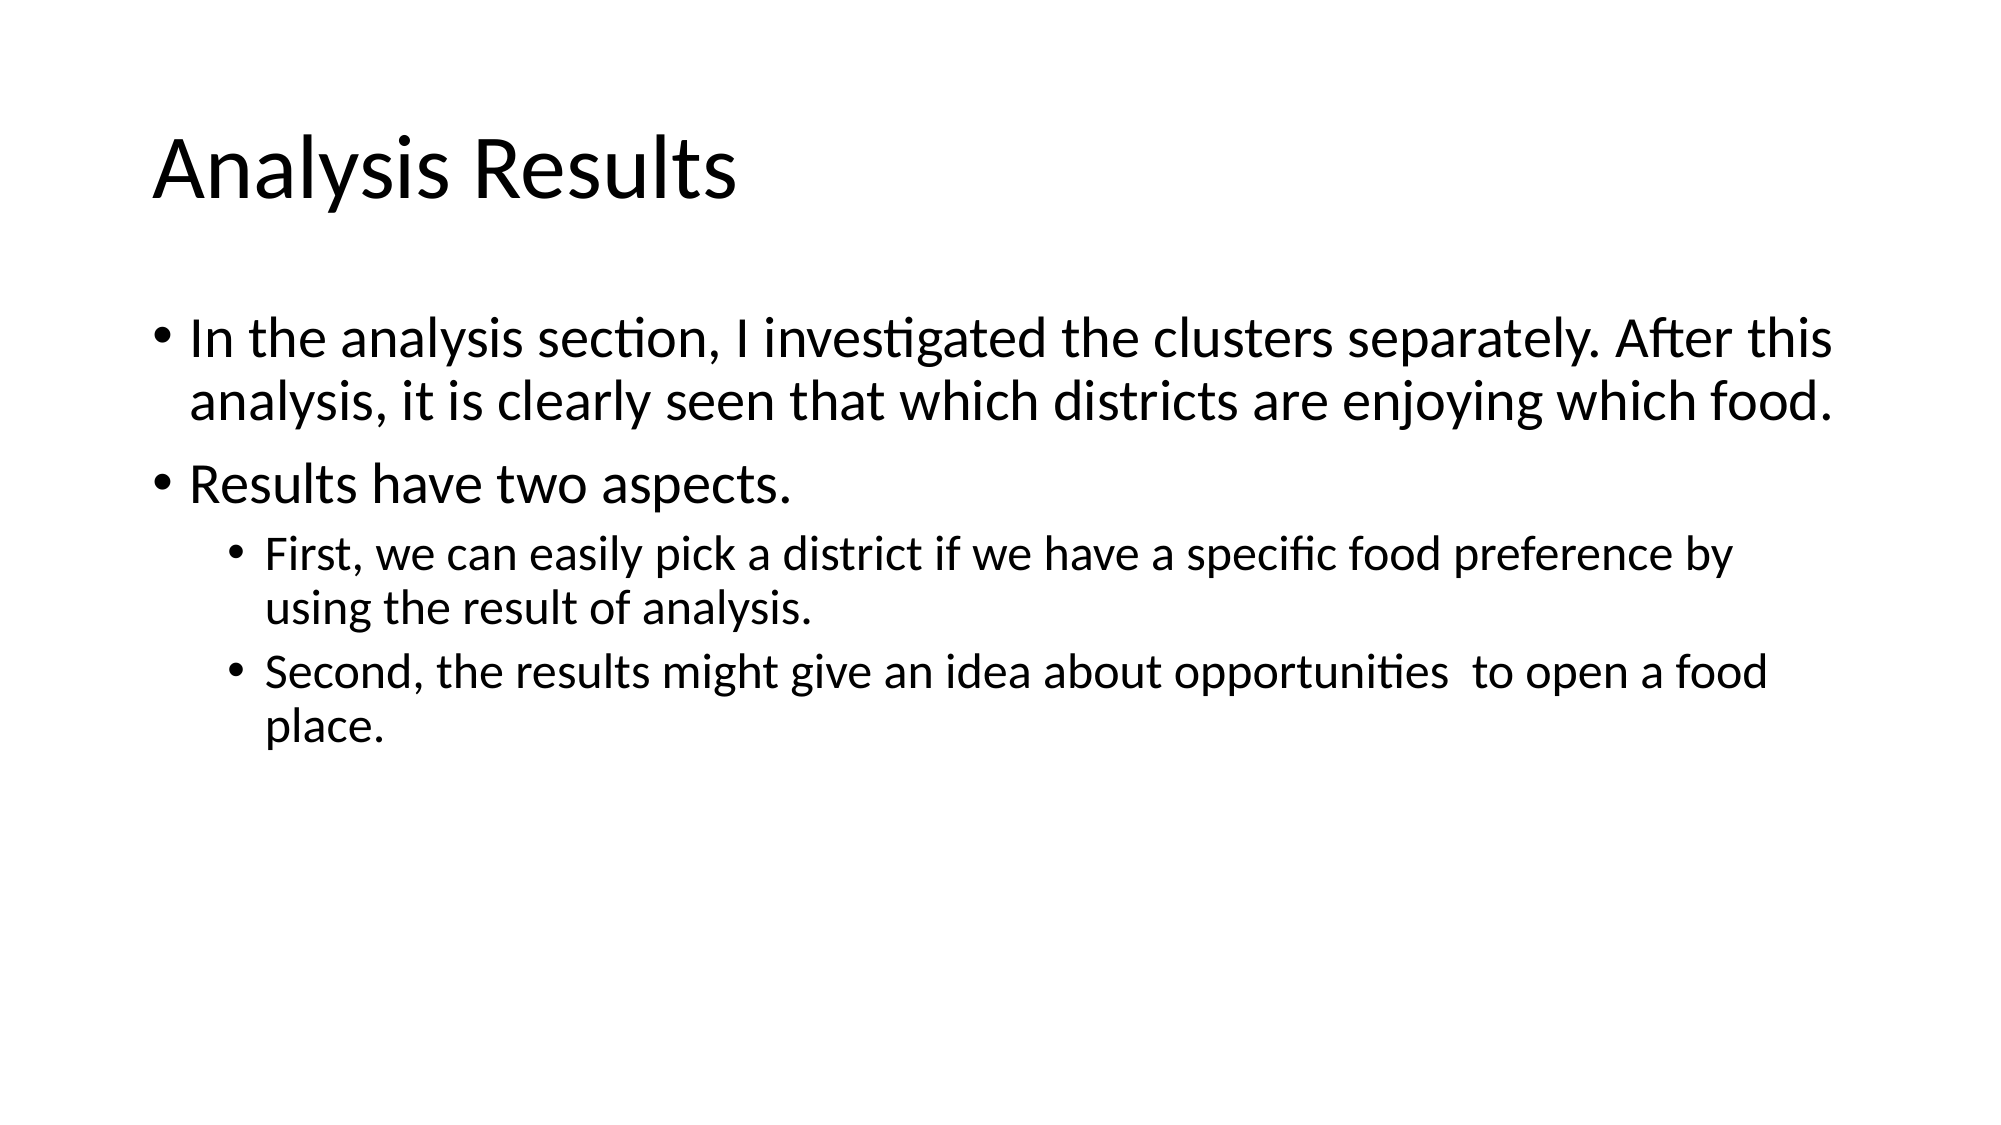

# Analysis Results
In the analysis section, I investigated the clusters separately. After this analysis, it is clearly seen that which districts are enjoying which food.
Results have two aspects.
First, we can easily pick a district if we have a specific food preference by using the result of analysis.
Second, the results might give an idea about opportunities  to open a food place.